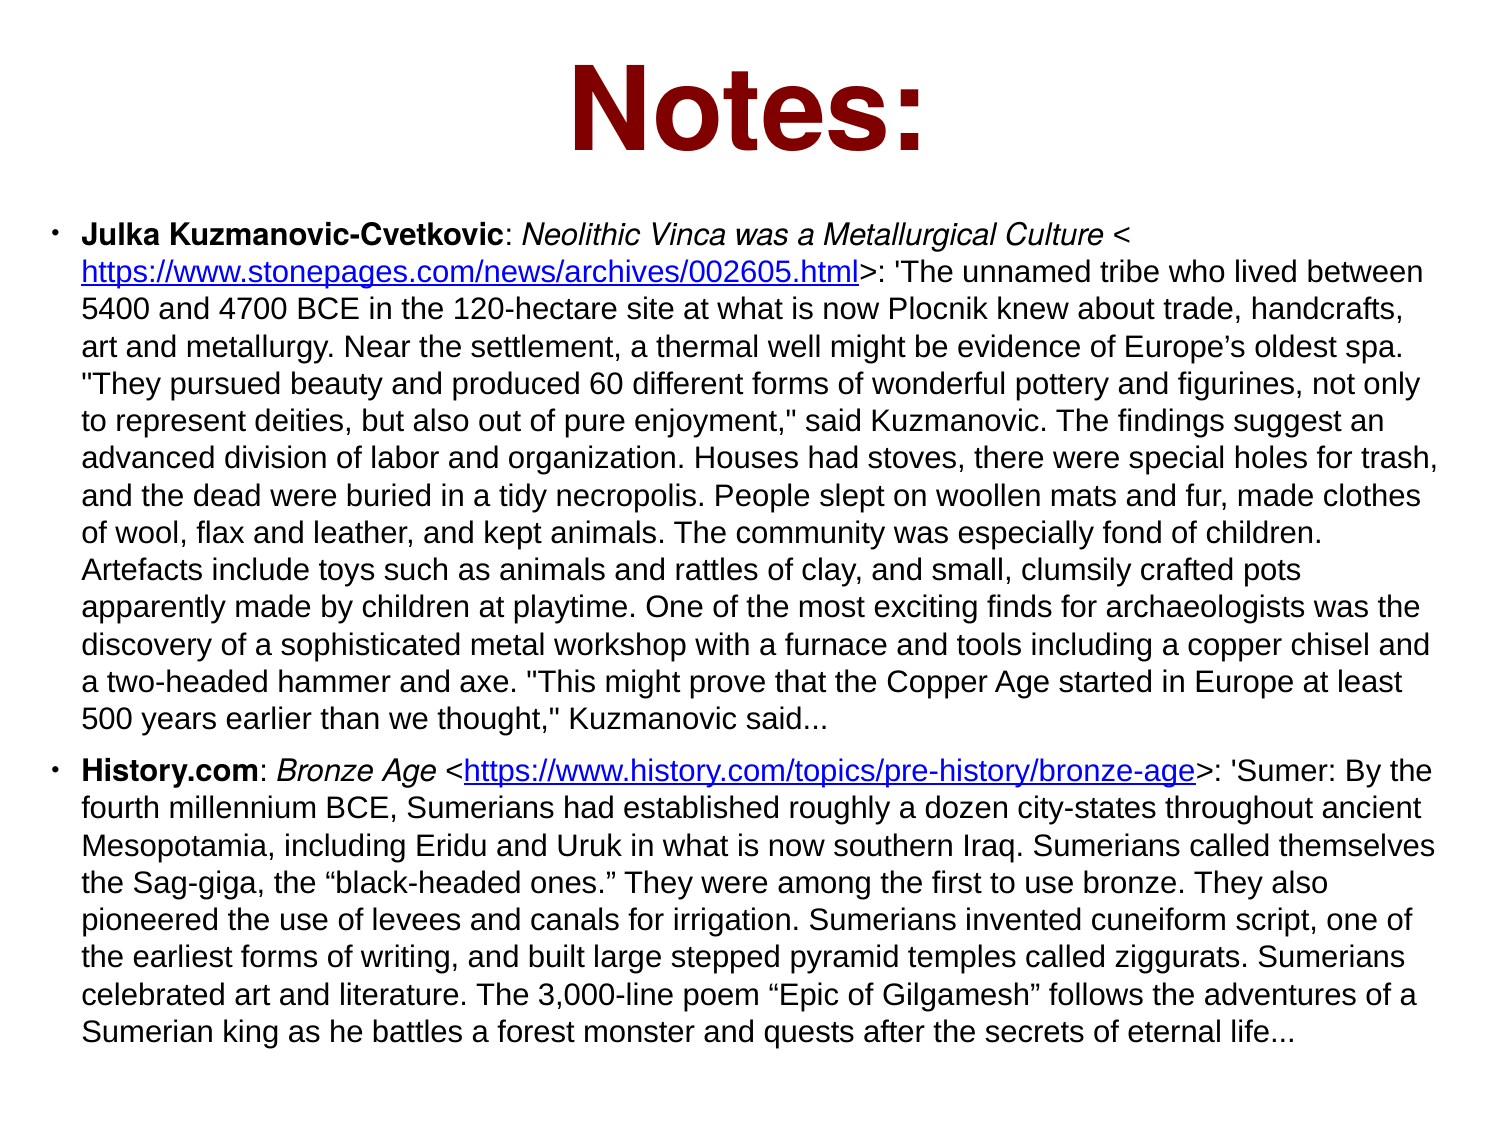

# Notes:
Julka Kuzmanovic-Cvetkovic: Neolithic Vinca was a Metallurgical Culture <https://www.stonepages.com/news/archives/002605.html>: 'The unnamed tribe who lived between 5400 and 4700 BCE in the 120-hectare site at what is now Plocnik knew about trade, handcrafts, art and metallurgy. Near the settlement, a thermal well might be evidence of Europe’s oldest spa. "They pursued beauty and produced 60 different forms of wonderful pottery and figurines, not only to represent deities, but also out of pure enjoyment," said Kuzmanovic. The findings suggest an advanced division of labor and organization. Houses had stoves, there were special holes for trash, and the dead were buried in a tidy necropolis. People slept on woollen mats and fur, made clothes of wool, flax and leather, and kept animals. The community was especially fond of children. Artefacts include toys such as animals and rattles of clay, and small, clumsily crafted pots apparently made by children at playtime. One of the most exciting finds for archaeologists was the discovery of a sophisticated metal workshop with a furnace and tools including a copper chisel and a two-headed hammer and axe. "This might prove that the Copper Age started in Europe at least 500 years earlier than we thought," Kuzmanovic said...
History.com: Bronze Age <https://www.history.com/topics/pre-history/bronze-age>: 'Sumer: By the fourth millennium BCE, Sumerians had established roughly a dozen city-states throughout ancient Mesopotamia, including Eridu and Uruk in what is now southern Iraq. Sumerians called themselves the Sag-giga, the “black-headed ones.” They were among the first to use bronze. They also pioneered the use of levees and canals for irrigation. Sumerians invented cuneiform script, one of the earliest forms of writing, and built large stepped pyramid temples called ziggurats. Sumerians celebrated art and literature. The 3,000-line poem “Epic of Gilgamesh” follows the adventures of a Sumerian king as he battles a forest monster and quests after the secrets of eternal life...
31